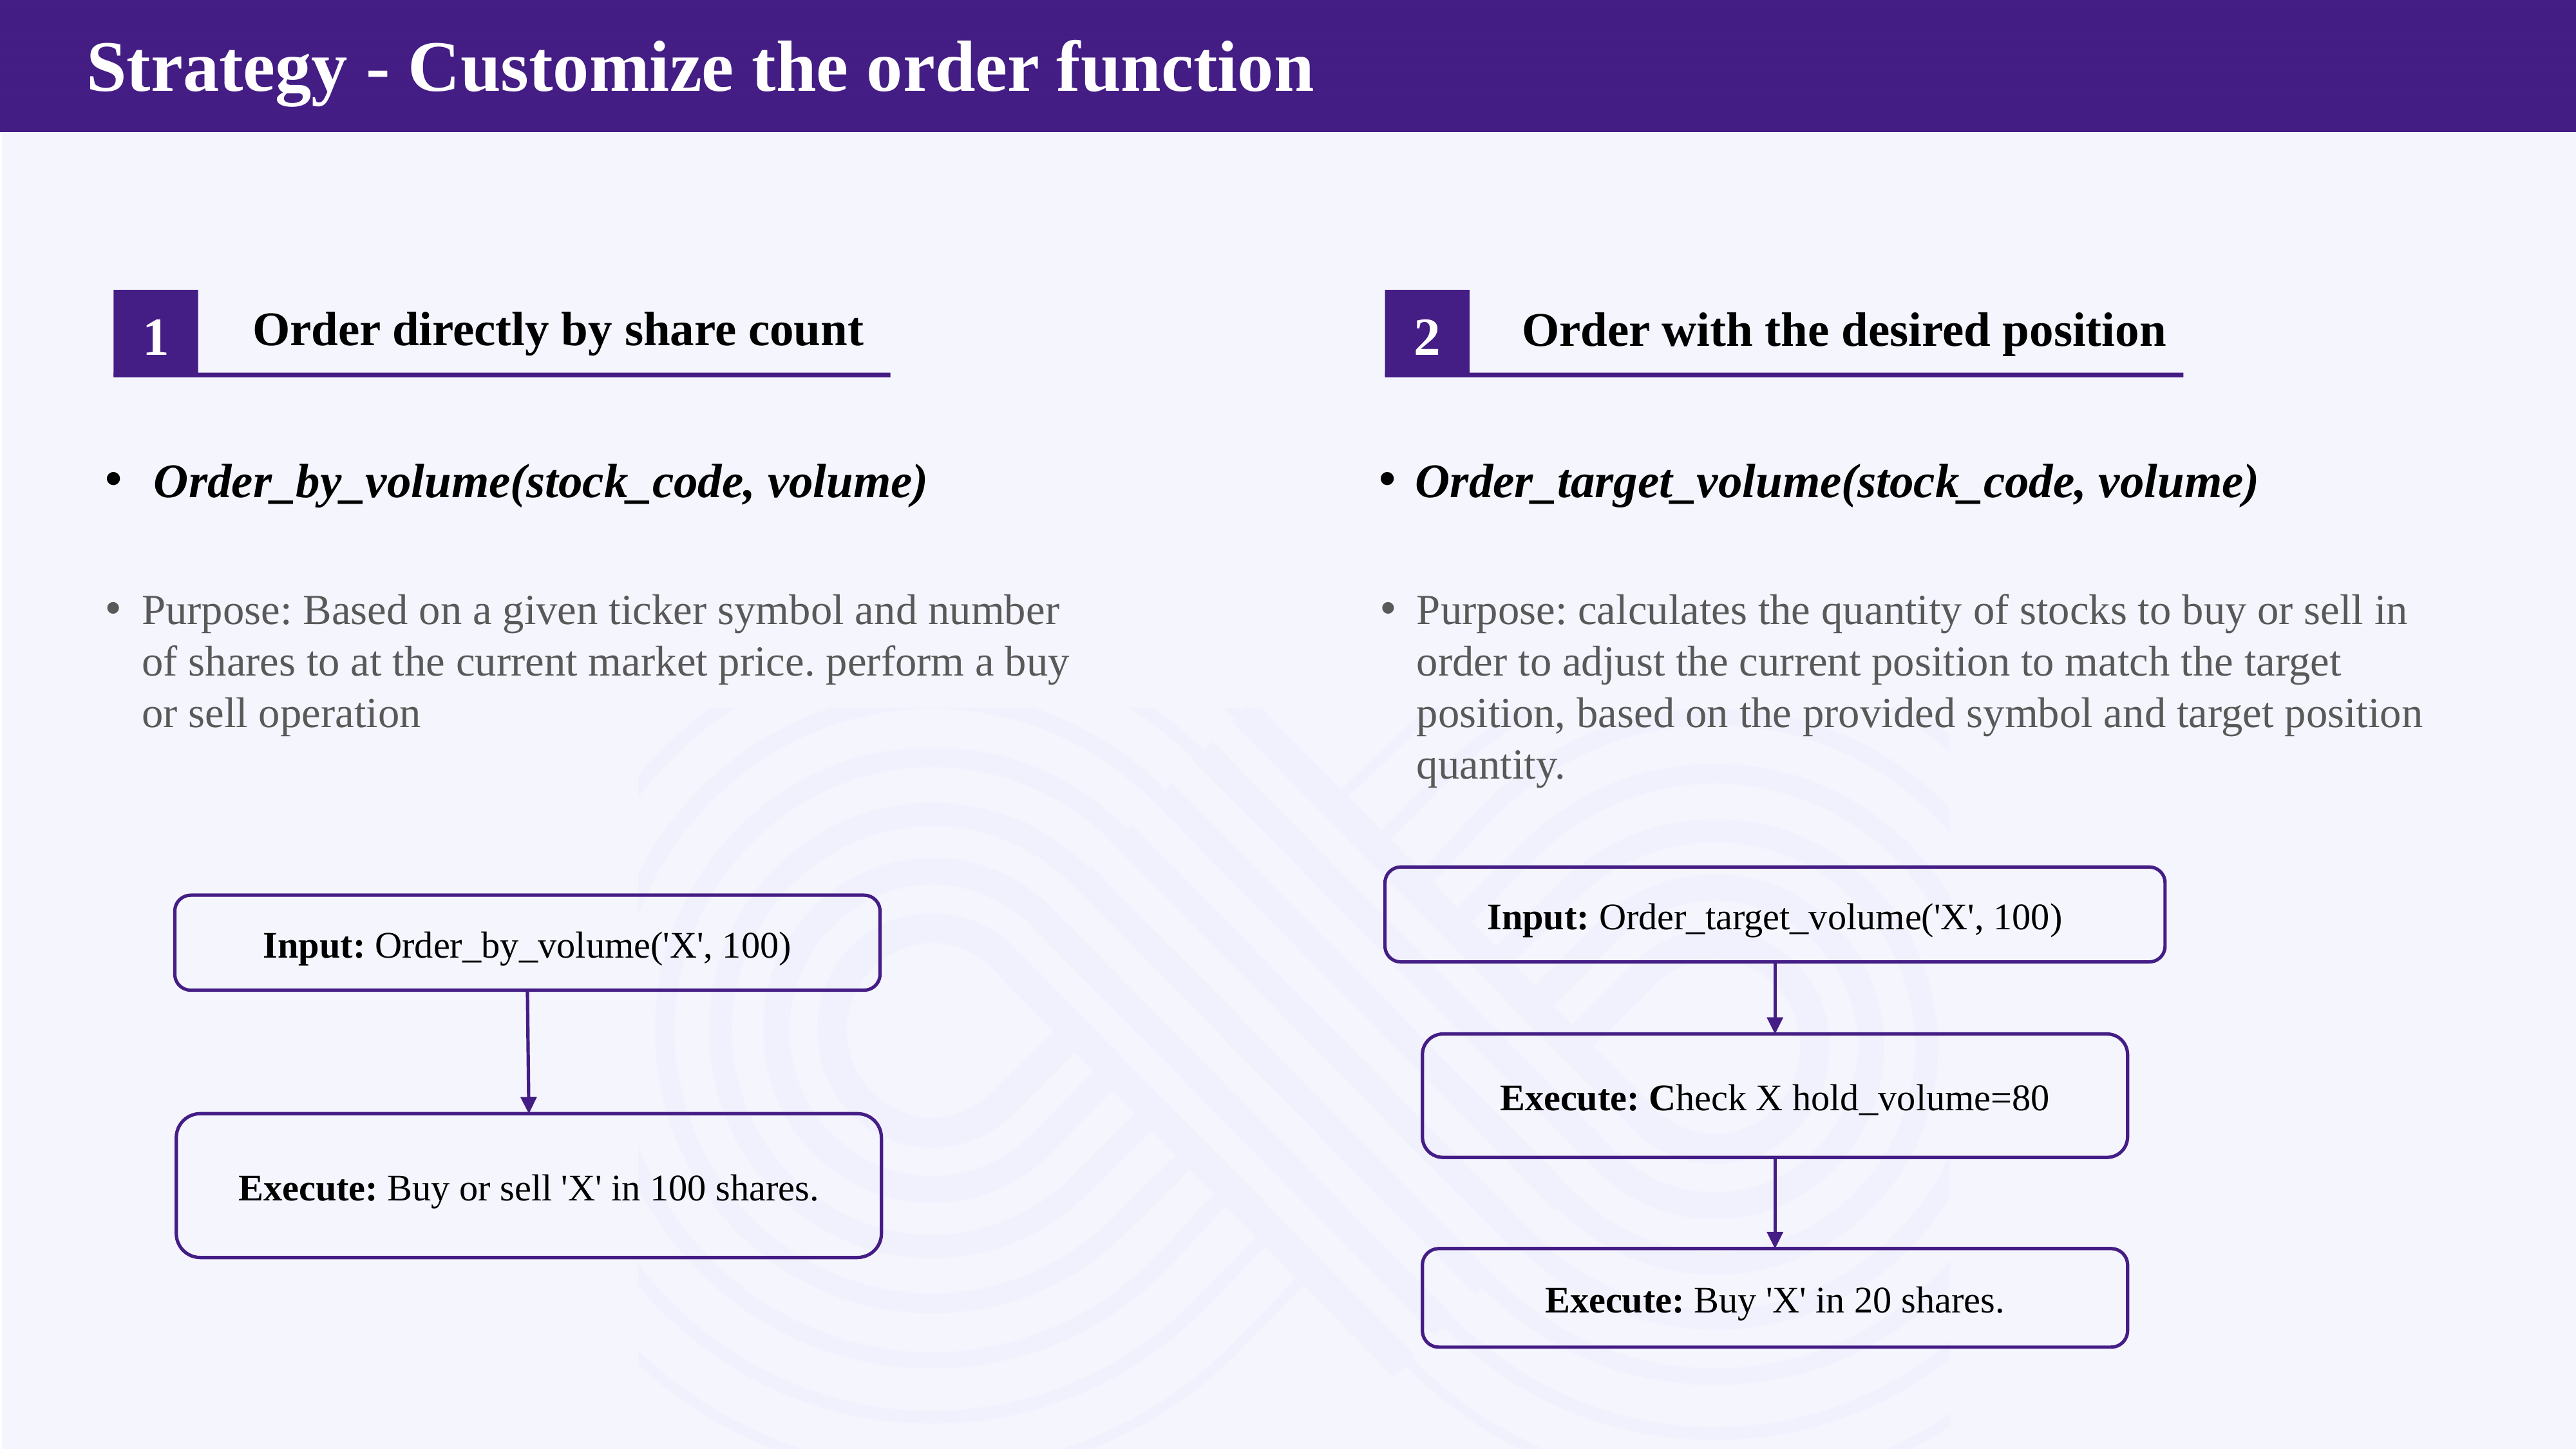

Strategy - Customize the order function
1
Order directly by share count

2
Order with the desired position

Order_by_volume(stock_code, volume)
Order_target_volume(stock_code, volume)
Purpose: Based on a given ticker symbol and number of shares to at the current market price. perform a buy or sell operation
Purpose: calculates the quantity of stocks to buy or sell in order to adjust the current position to match the target position, based on the provided symbol and target position quantity.
Input: Order_target_volume('X', 100)
Input: Order_by_volume('X', 100)
Execute: Check X hold_volume=80
Execute: Buy or sell 'X' in 100 shares.
Execute: Buy 'X' in 20 shares.